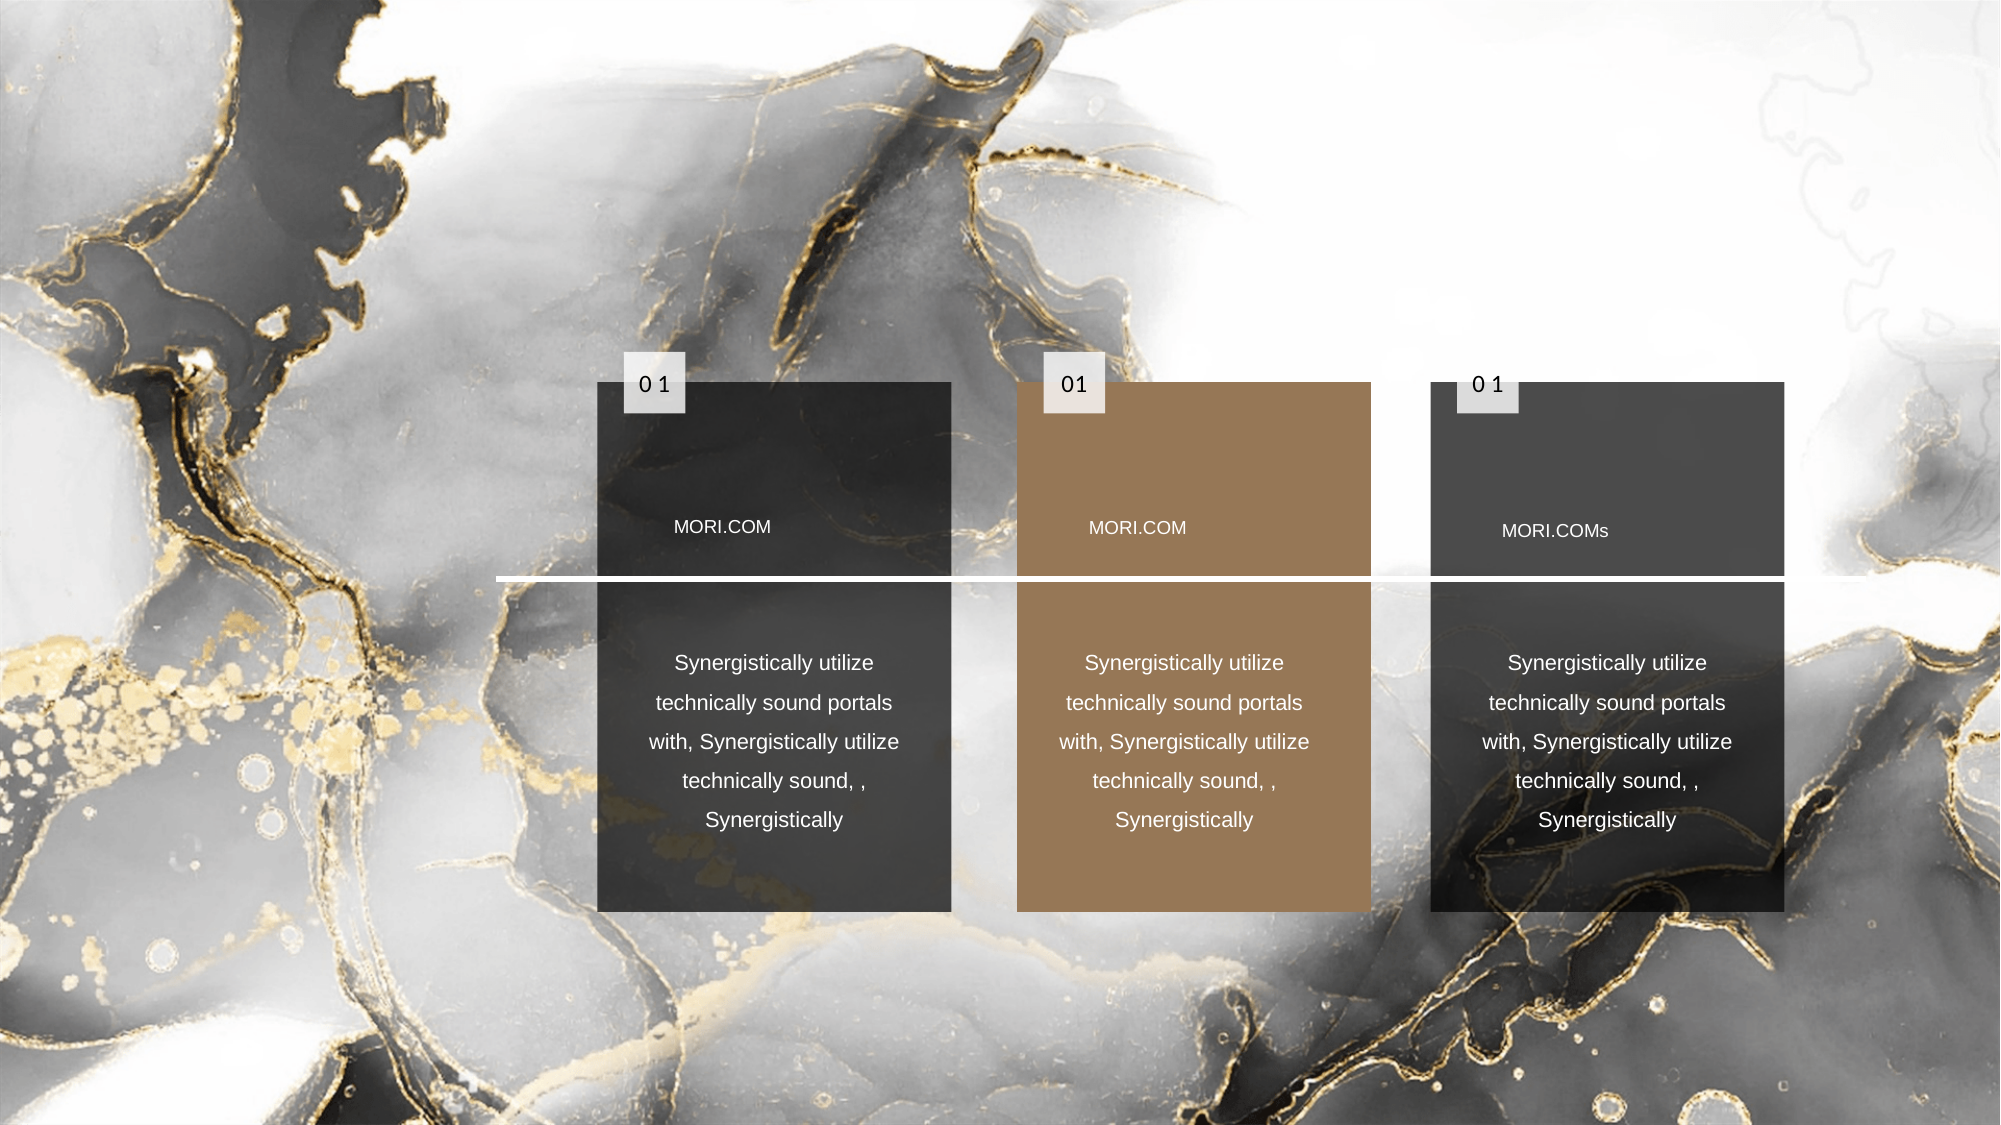

0 1
0 1
0 1

MORI.COM
MORI.COM
MORI.COMs
Synergistically utilize technically sound portals with, Synergistically utilize technically sound, , Synergistically
Synergistically utilize technically sound portals with, Synergistically utilize technically sound, , Synergistically
Synergistically utilize technically sound portals with, Synergistically utilize technically sound, , Synergistically